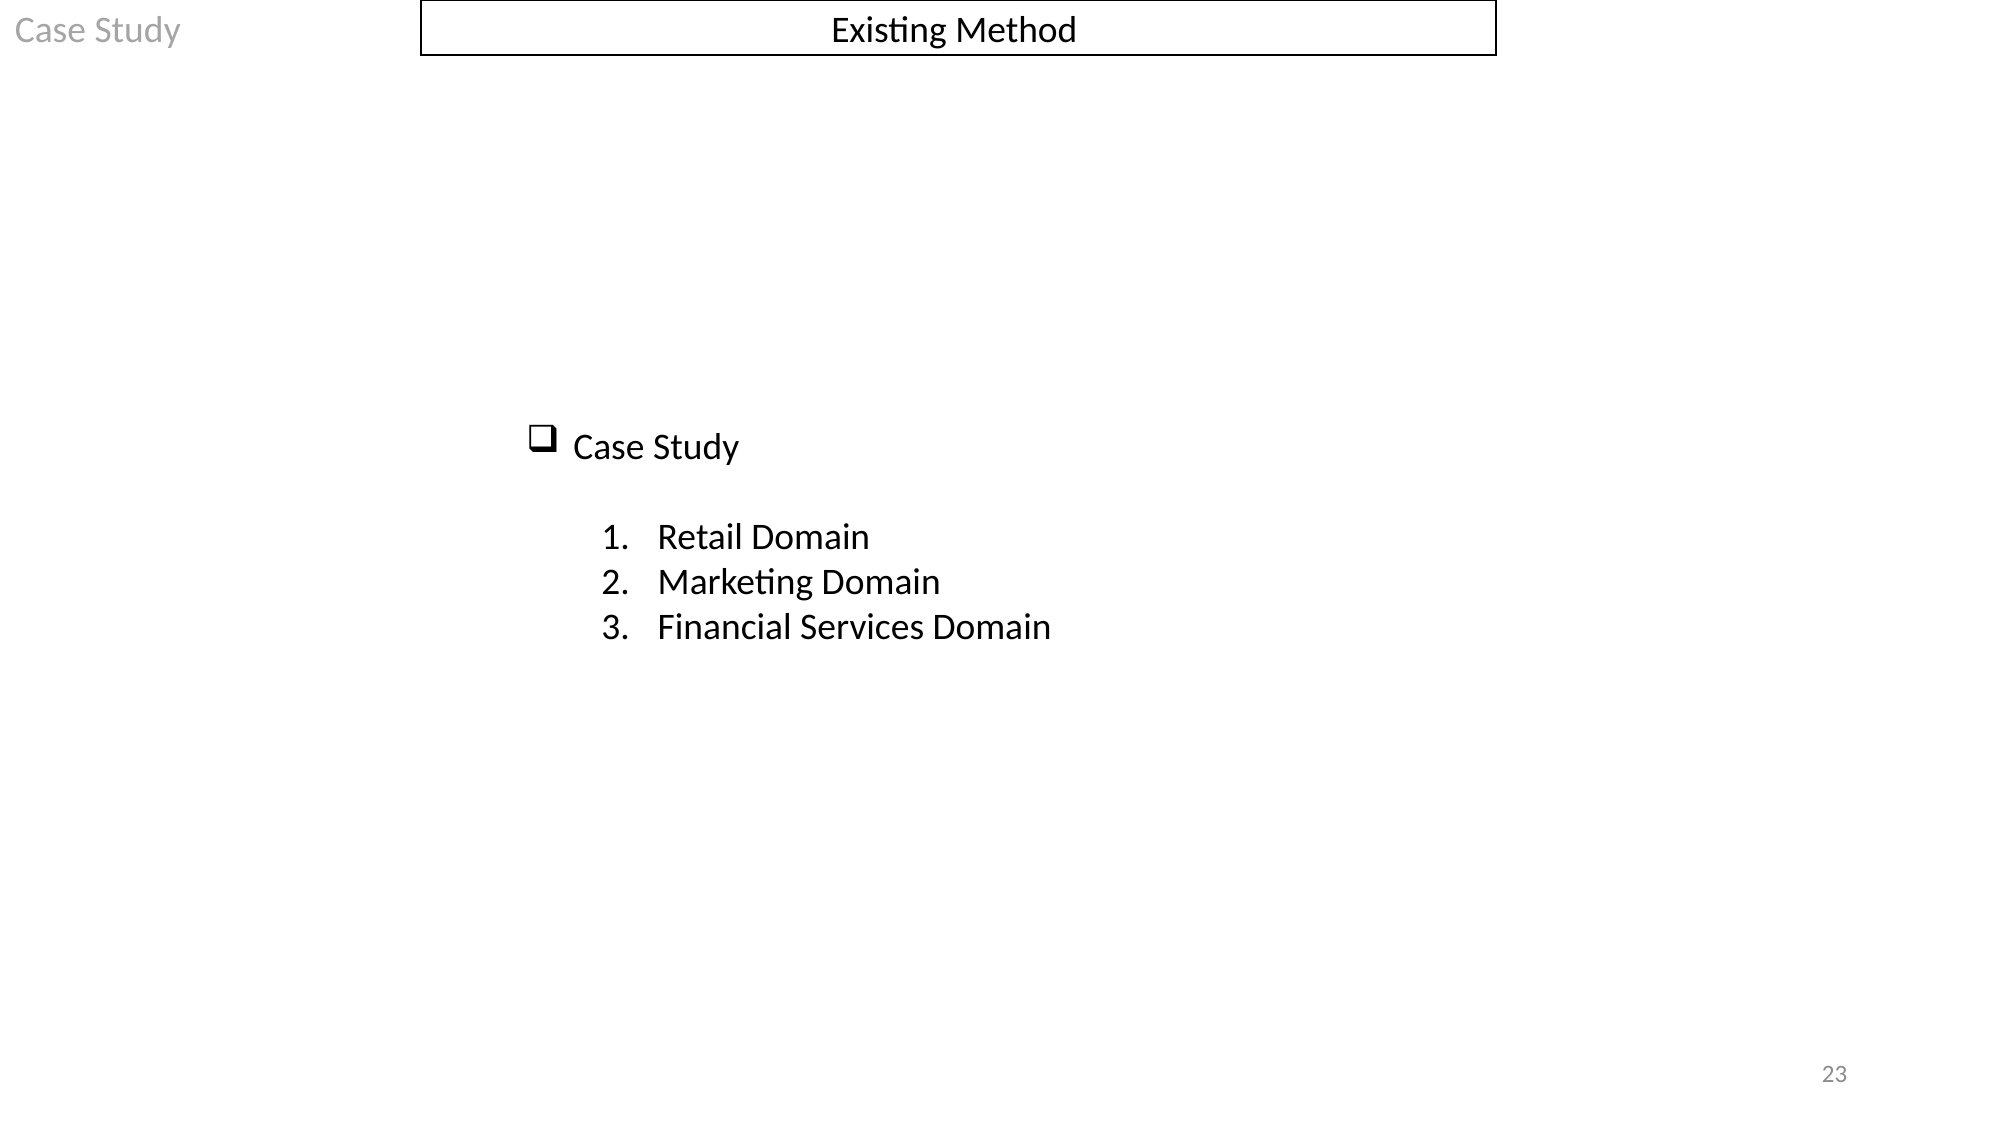

Case Study
Existing Method
Case Study

Retail Domain
Marketing Domain
Financial Services Domain

23